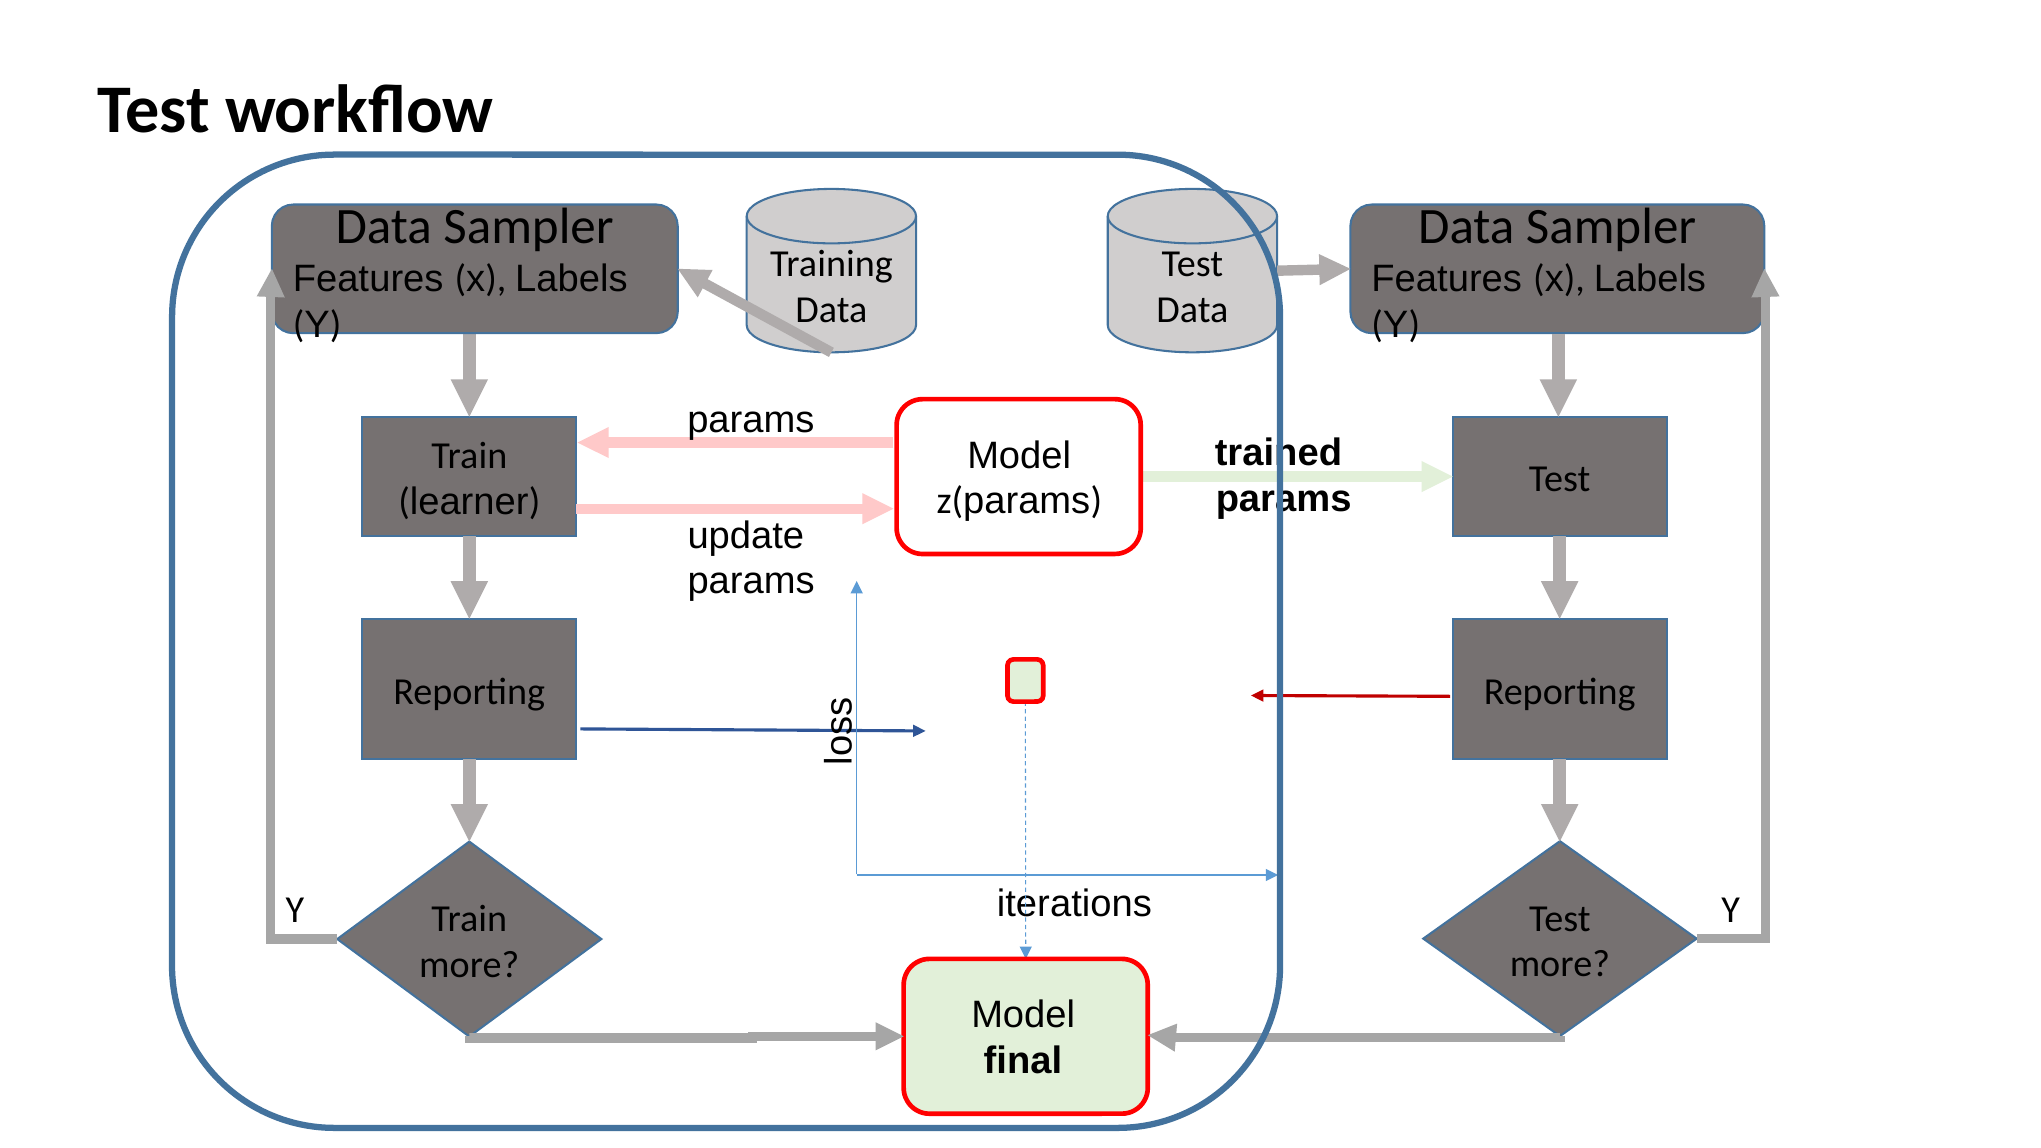

Test workflow

Training
Data
Test
Data
Data Sampler
Features (x), Labels (Y)
Data Sampler
Features (x), Labels (Y)
params

Model
z(params)
Train
(learner)
Test
trained
params
update
params
loss
iterations
Reporting
Reporting

Model
final
Test
more?
Trainmore?
Y
Y